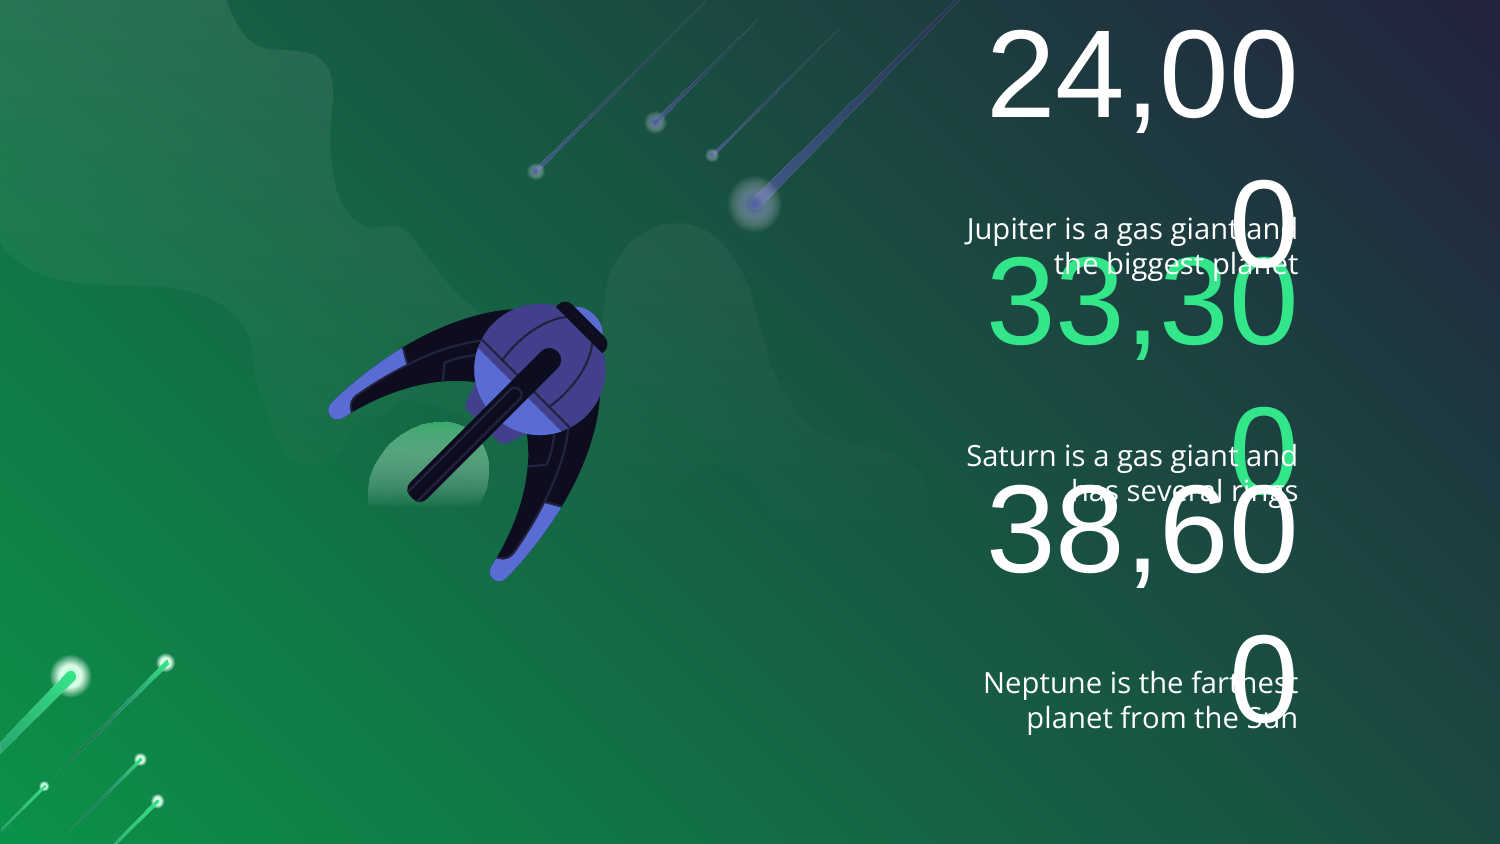

24,000
Jupiter is a gas giant and the biggest planet

# 33,300
Saturn is a gas giant and has several rings
38,600
Neptune is the farthest planet from the Sun